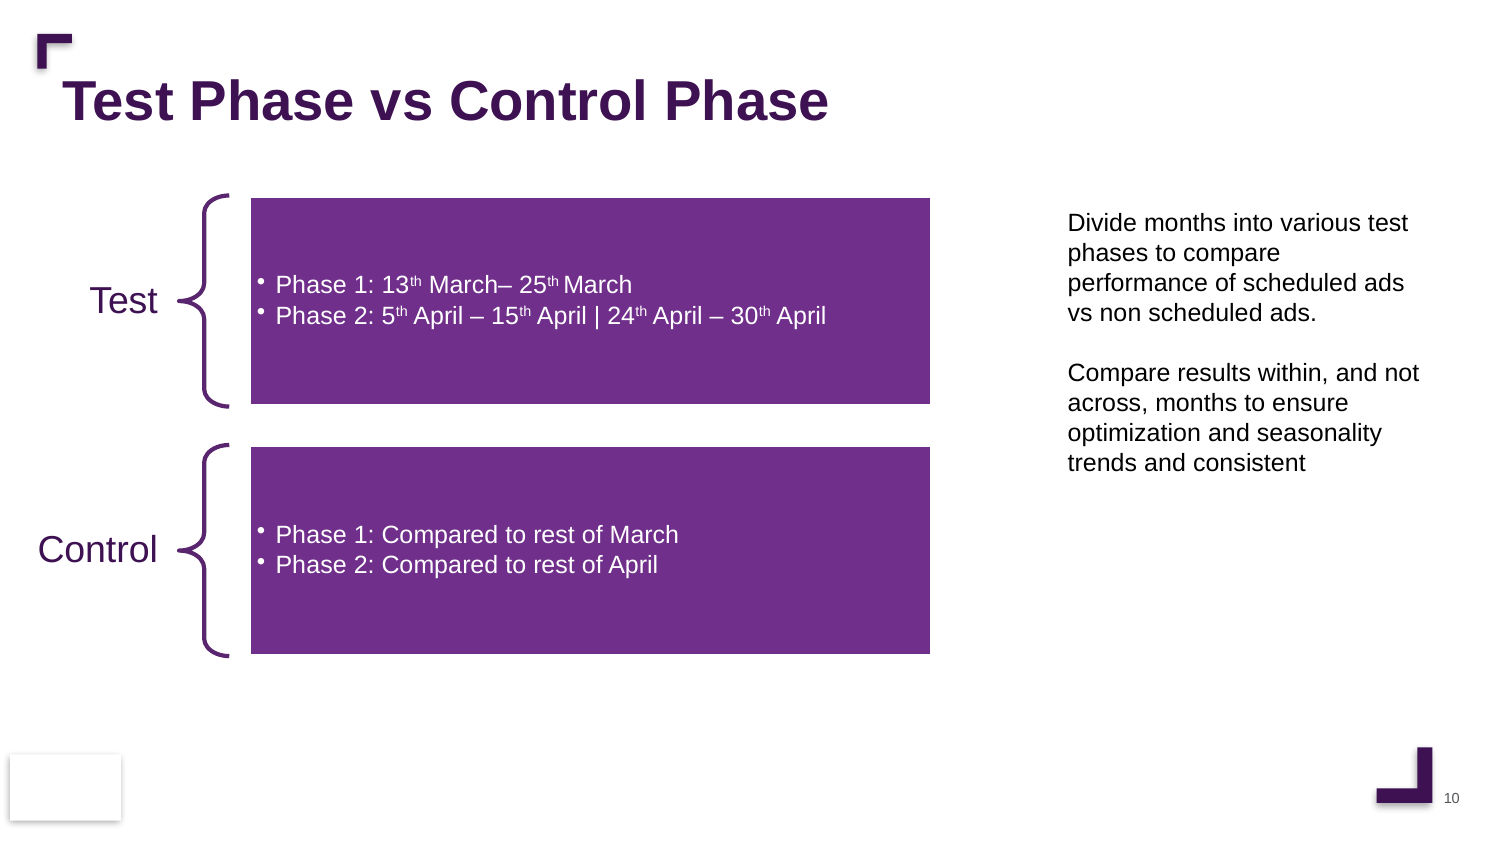

# Test Phase vs Control Phase
Test
Phase 1: 13th March– 25th March
Phase 2: 5th April – 15th April | 24th April – 30th April
Control
Phase 1: Compared to rest of March
Phase 2: Compared to rest of April
Divide months into various test phases to compare performance of scheduled ads vs non scheduled ads.

Compare results within, and not across, months to ensure optimization and seasonality trends and consistent

10